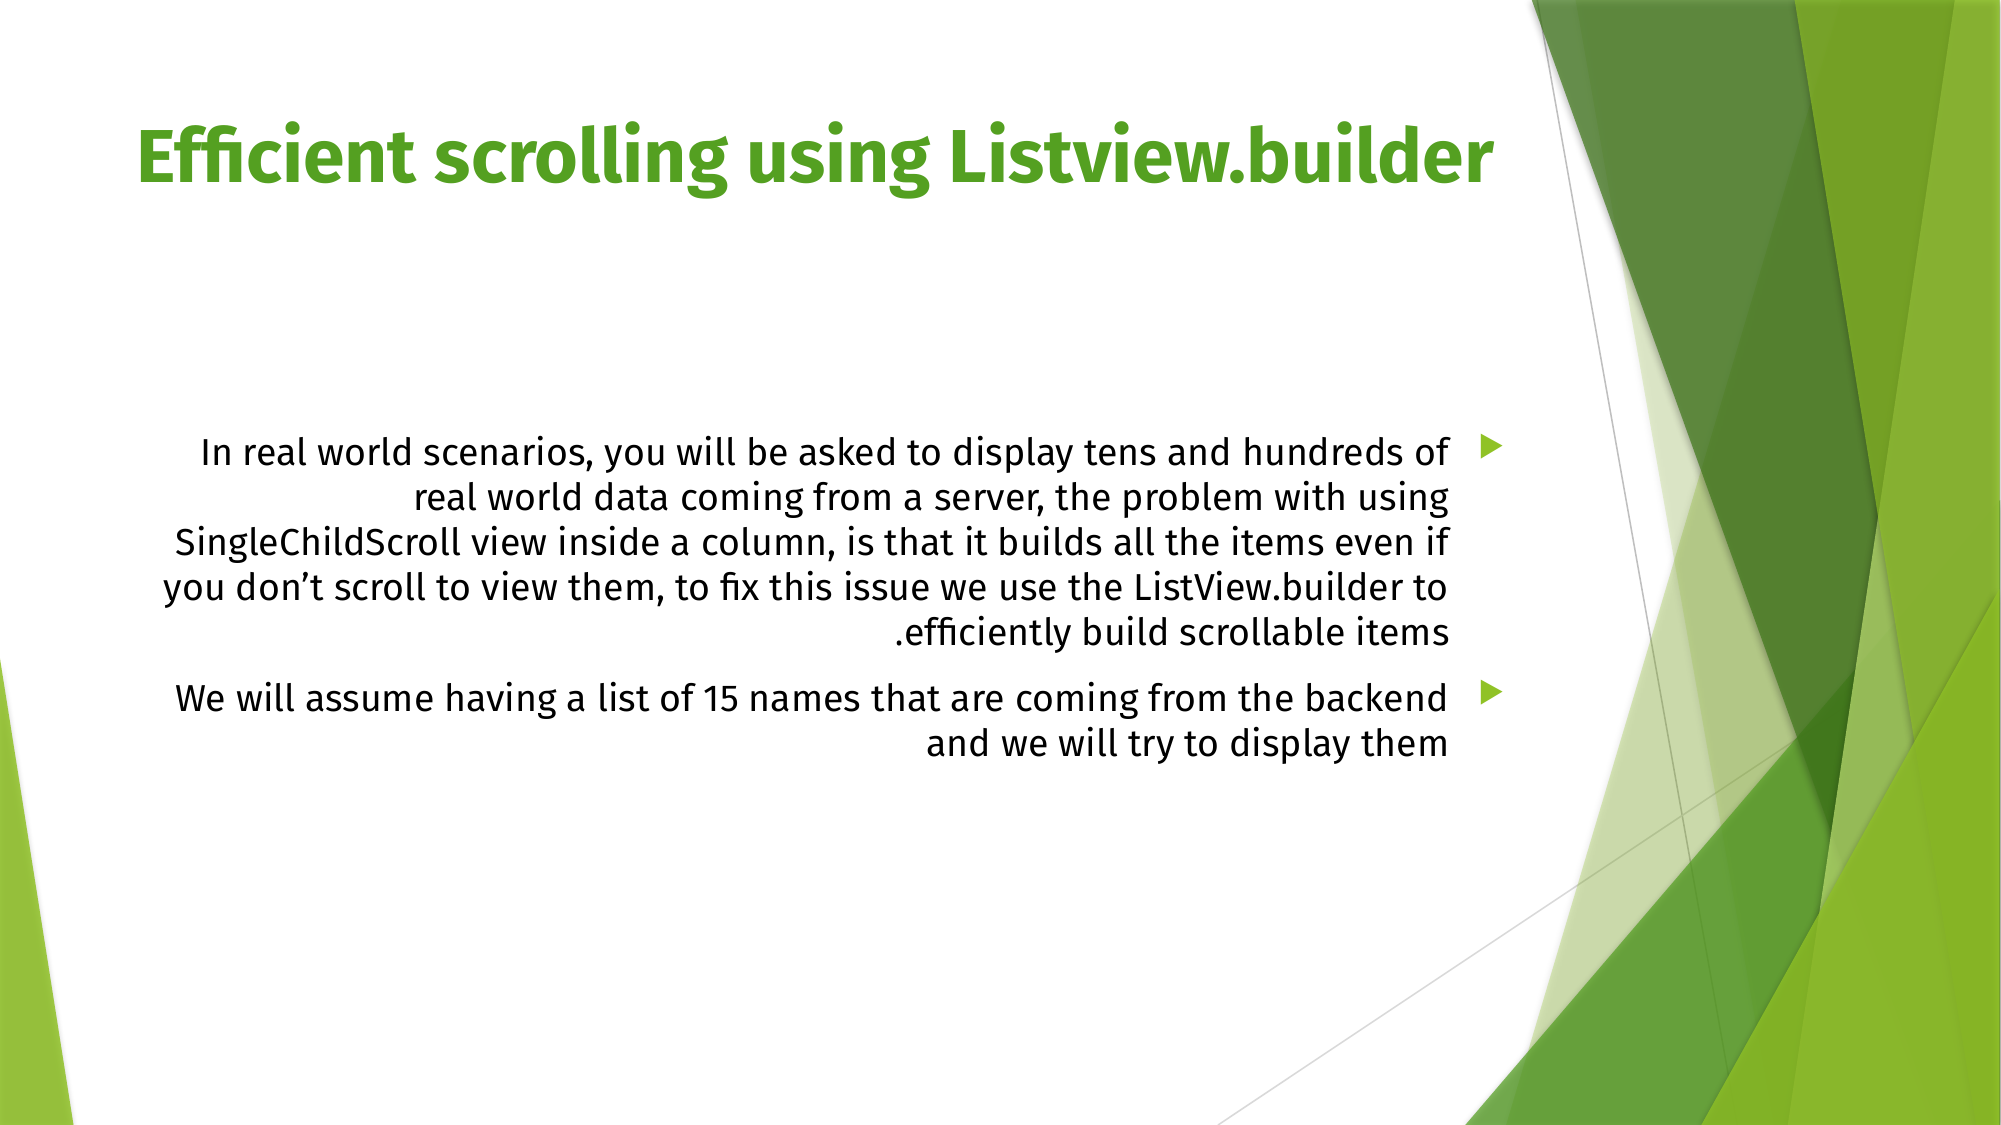

# Efficient scrolling using Listview.builder

In real world scenarios, you will be asked to display tens and hundreds of real world data coming from a server, the problem with using SingleChildScroll view inside a column, is that it builds all the items even if you don’t scroll to view them, to fix this issue we use the ListView.builder to efficiently build scrollable items.
We will assume having a list of 15 names that are coming from the backend and we will try to display them